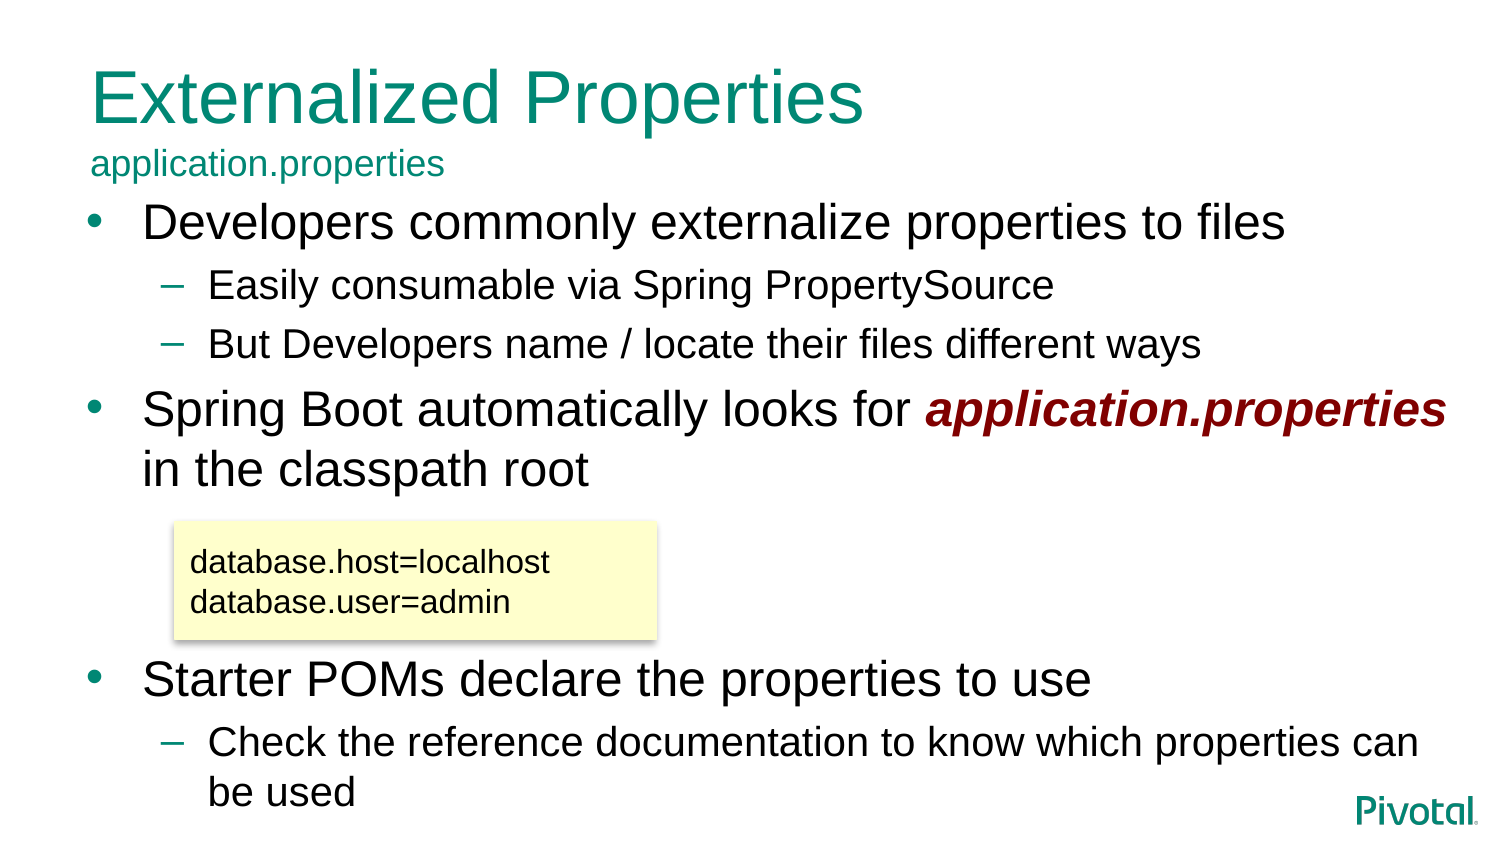

# Externalized Properties application.properties

Developers commonly externalize properties to files
Easily consumable via Spring PropertySource
But Developers name / locate their files different ways
Spring Boot automatically looks for application.properties in the classpath root

Starter POMs declare the properties to use
Check the reference documentation to know which properties can be used
database.host=localhost
database.user=admin